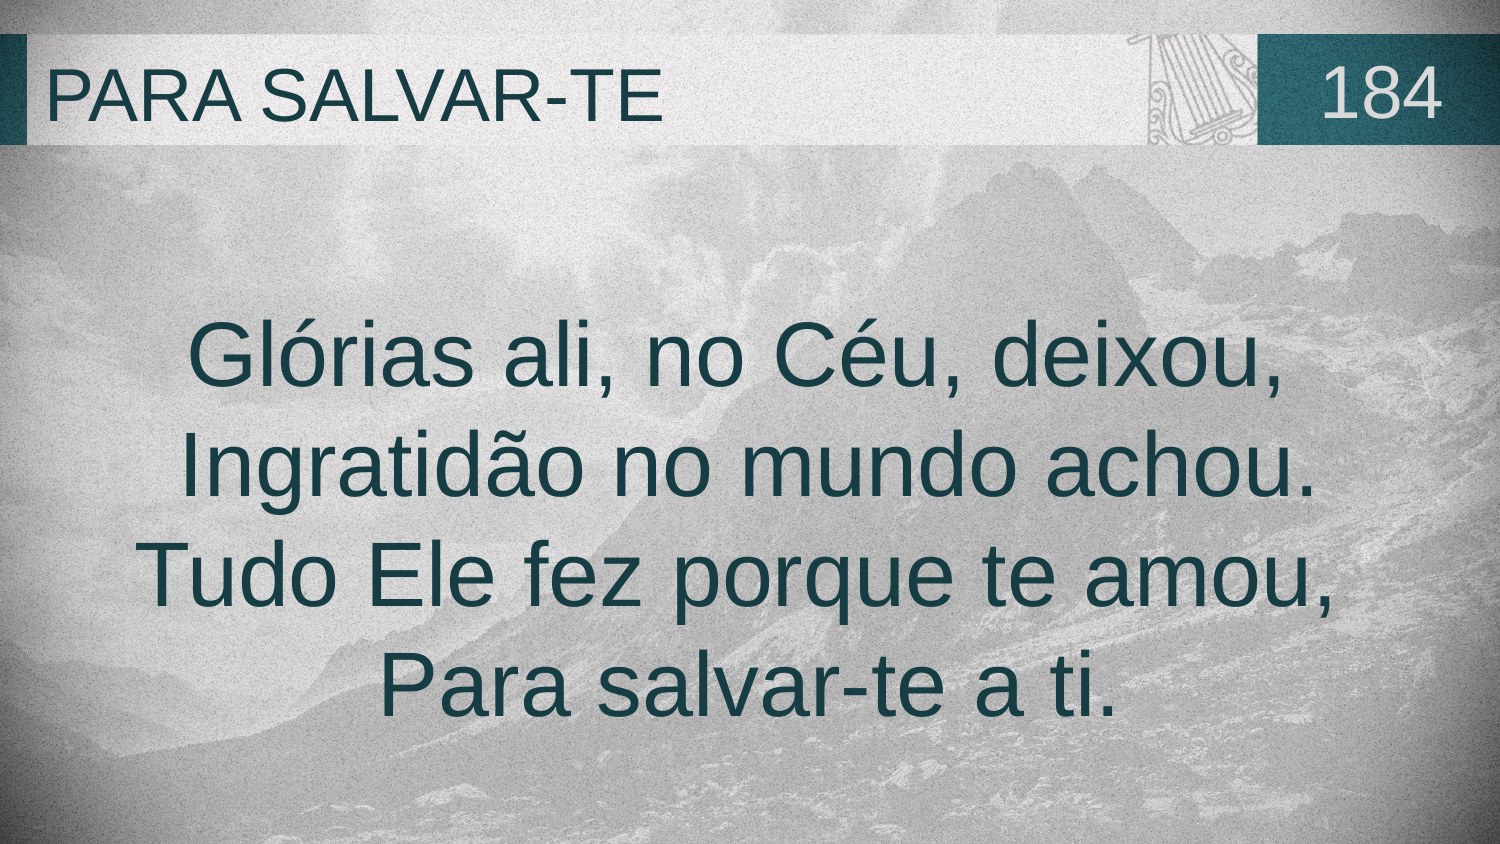

# PARA SALVAR-TE
184
Glórias ali, no Céu, deixou,
Ingratidão no mundo achou.
Tudo Ele fez porque te amou,
Para salvar-te a ti.